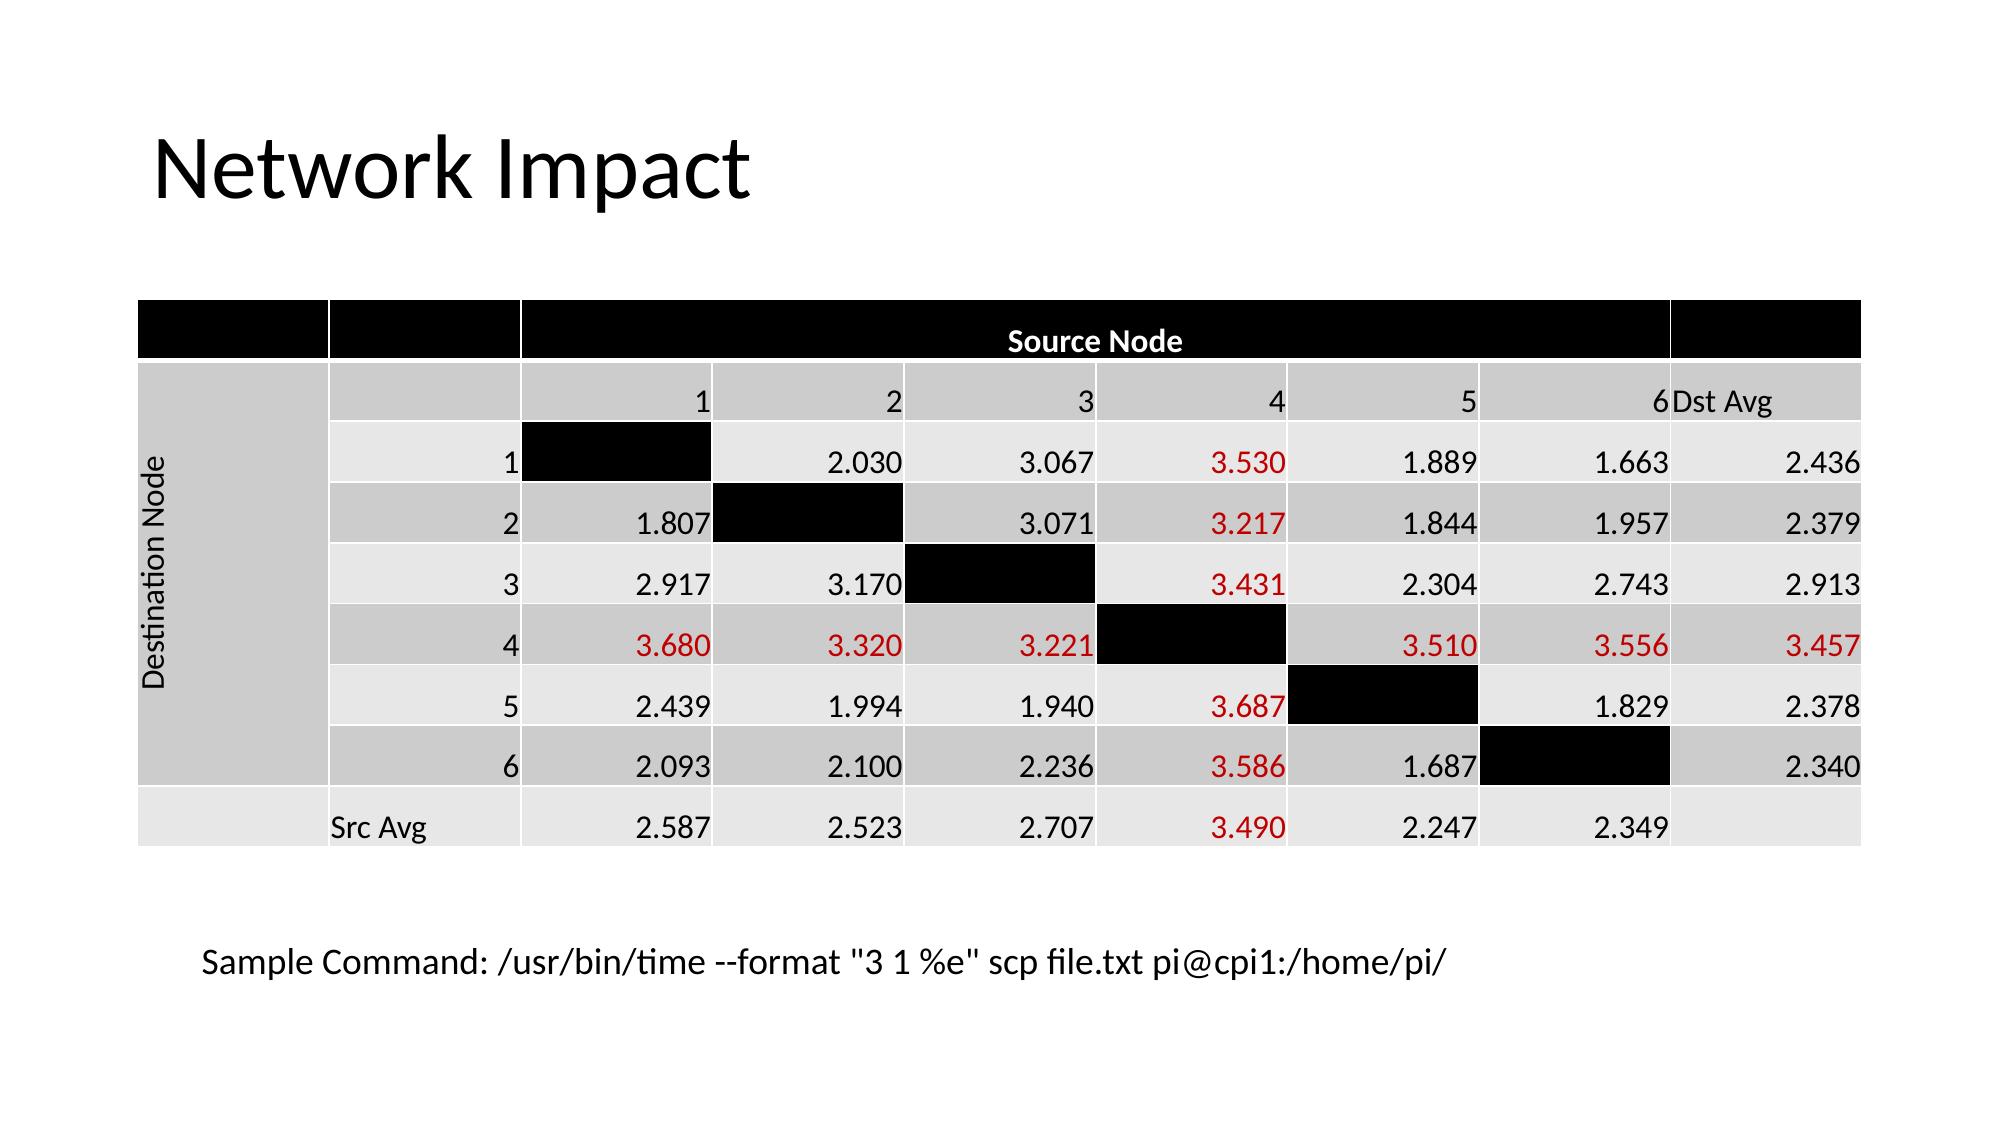

# Network Impact
|  |  | Source Node |  |  |  |  |  |  |
| --- | --- | --- | --- | --- | --- | --- | --- | --- |
| Destination Node |  | 1 | 2 | 3 | 4 | 5 | 6 | Dst Avg |
|  | 1 |  | 2.030 | 3.067 | 3.530 | 1.889 | 1.663 | 2.436 |
|  | 2 | 1.807 |  | 3.071 | 3.217 | 1.844 | 1.957 | 2.379 |
|  | 3 | 2.917 | 3.170 |  | 3.431 | 2.304 | 2.743 | 2.913 |
|  | 4 | 3.680 | 3.320 | 3.221 |  | 3.510 | 3.556 | 3.457 |
|  | 5 | 2.439 | 1.994 | 1.940 | 3.687 |  | 1.829 | 2.378 |
|  | 6 | 2.093 | 2.100 | 2.236 | 3.586 | 1.687 |  | 2.340 |
|  | Src Avg | 2.587 | 2.523 | 2.707 | 3.490 | 2.247 | 2.349 |  |
Sample Command: /usr/bin/time --format "3 1 %e" scp file.txt pi@cpi1:/home/pi/